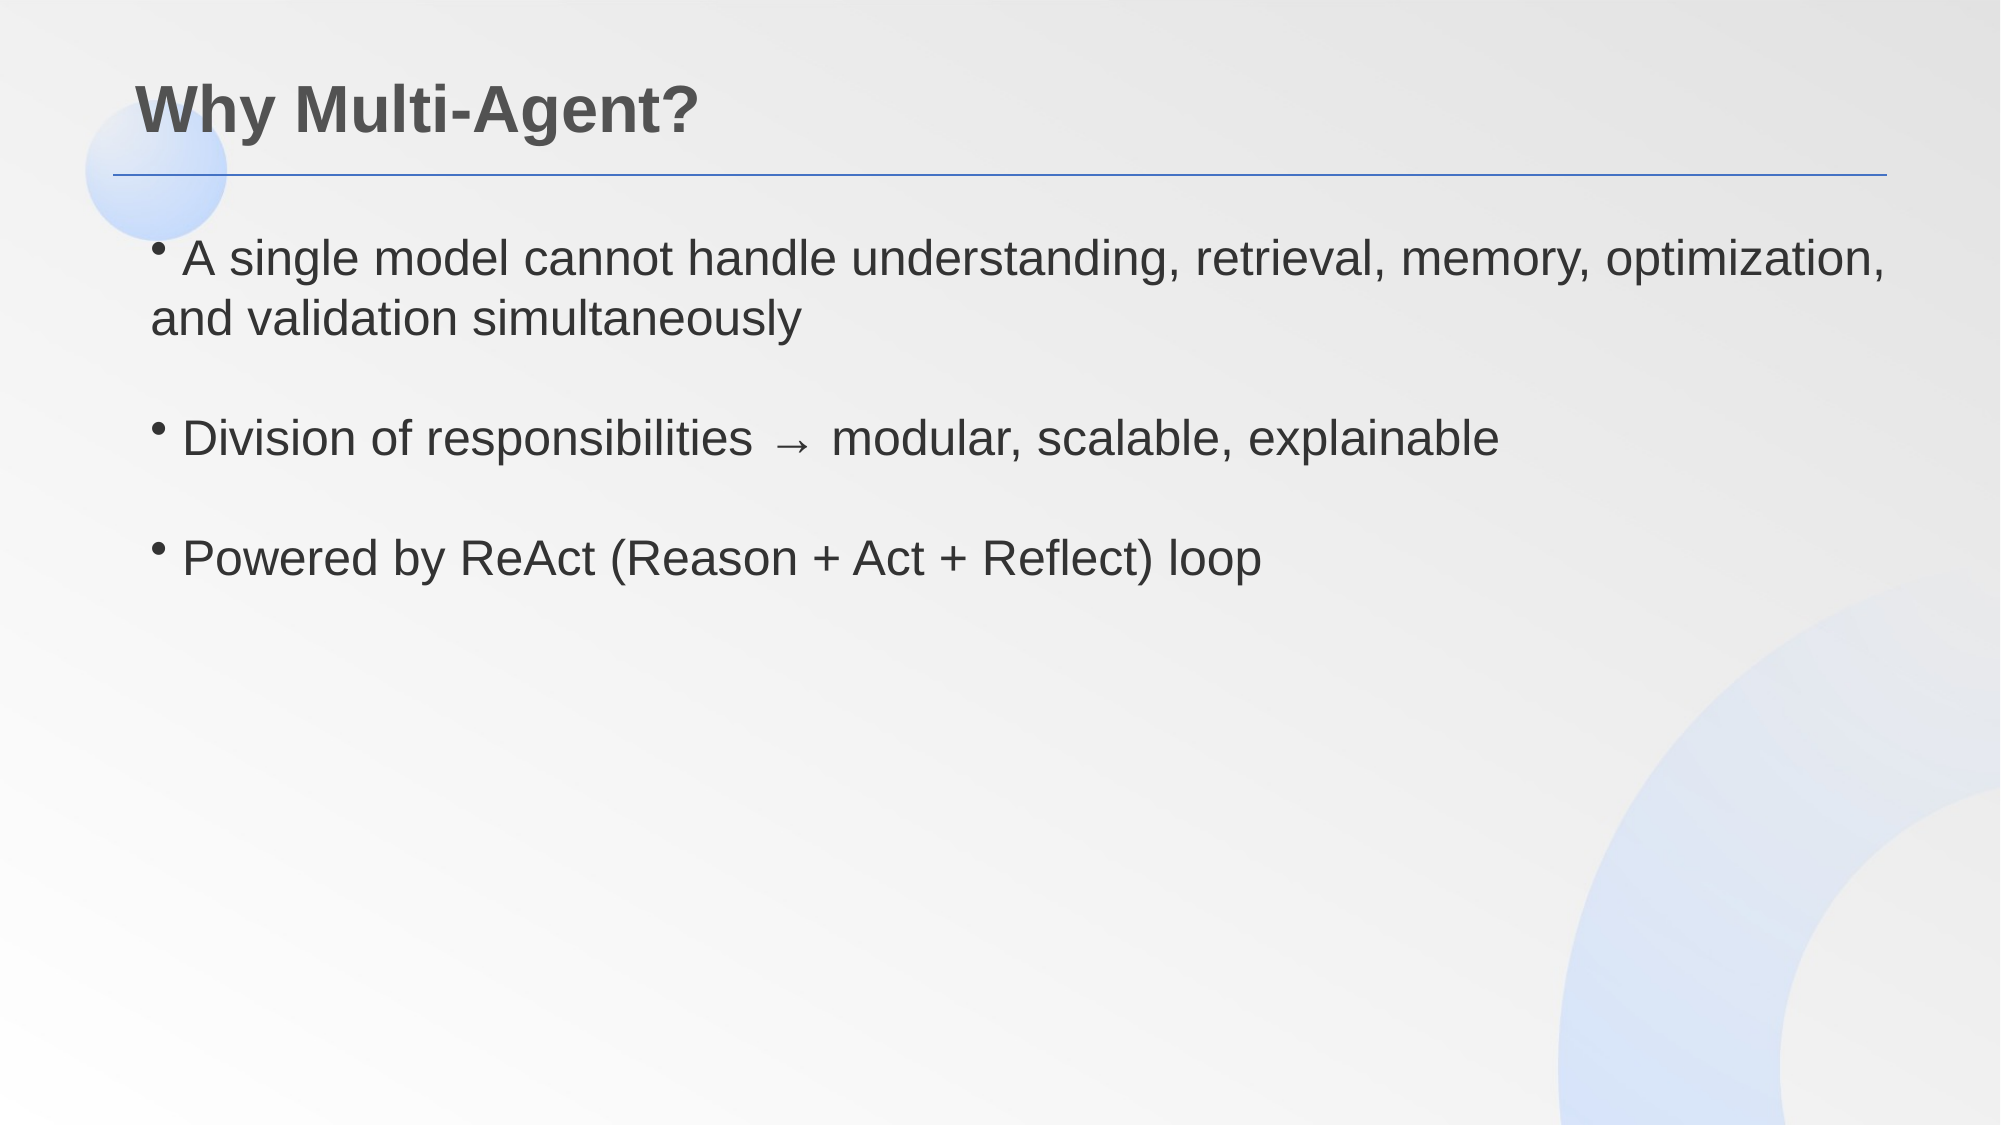

Why Multi-Agent?
 A single model cannot handle understanding, retrieval, memory, optimization, and validation simultaneously

 Division of responsibilities → modular, scalable, explainable

 Powered by ReAct (Reason + Act + Reflect) loop